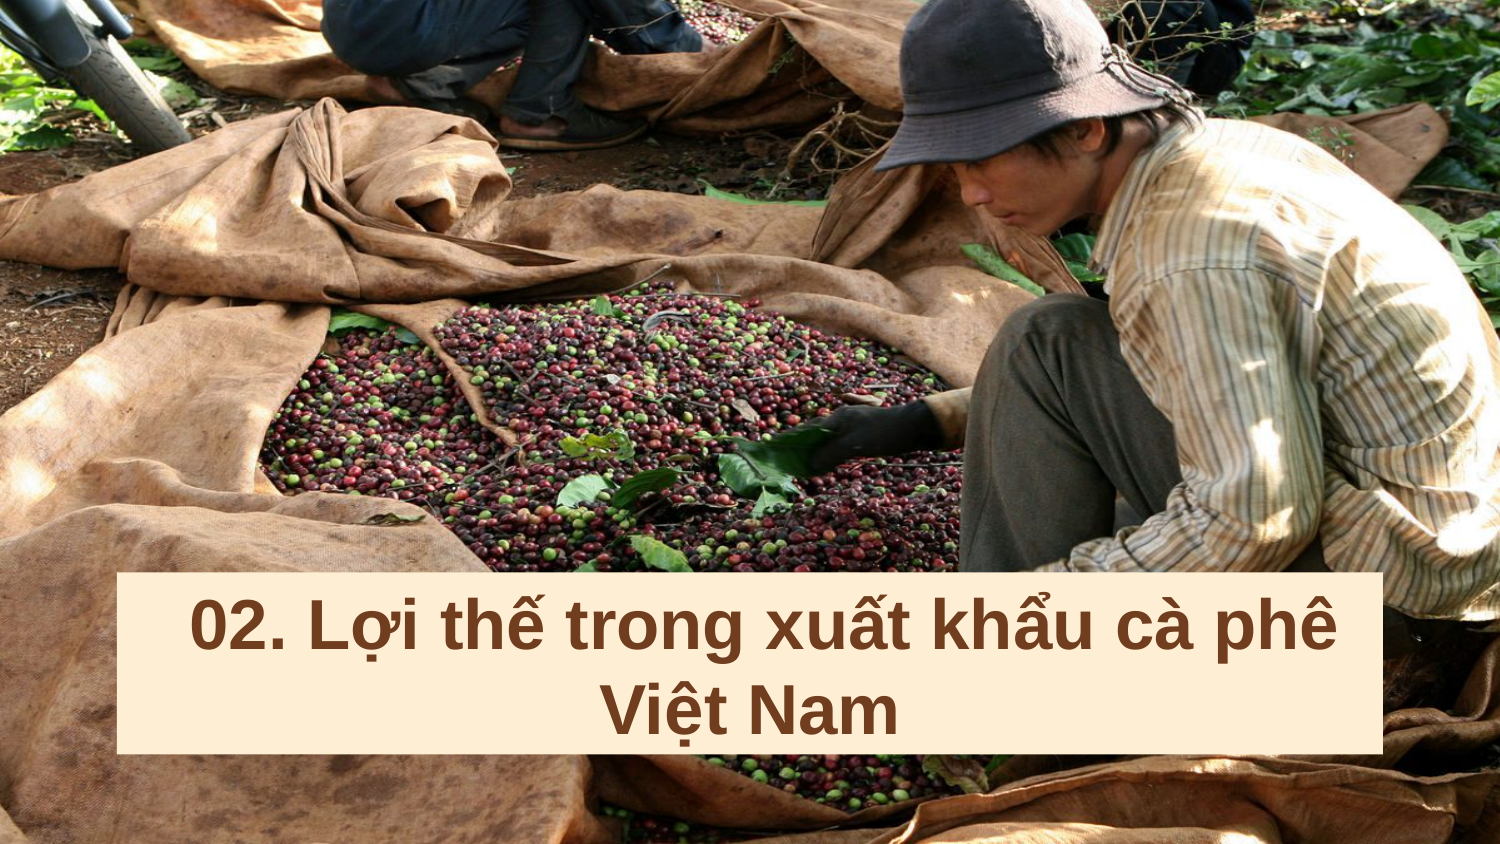

02. Lợi thế trong xuất khẩu cà phê Việt Nam